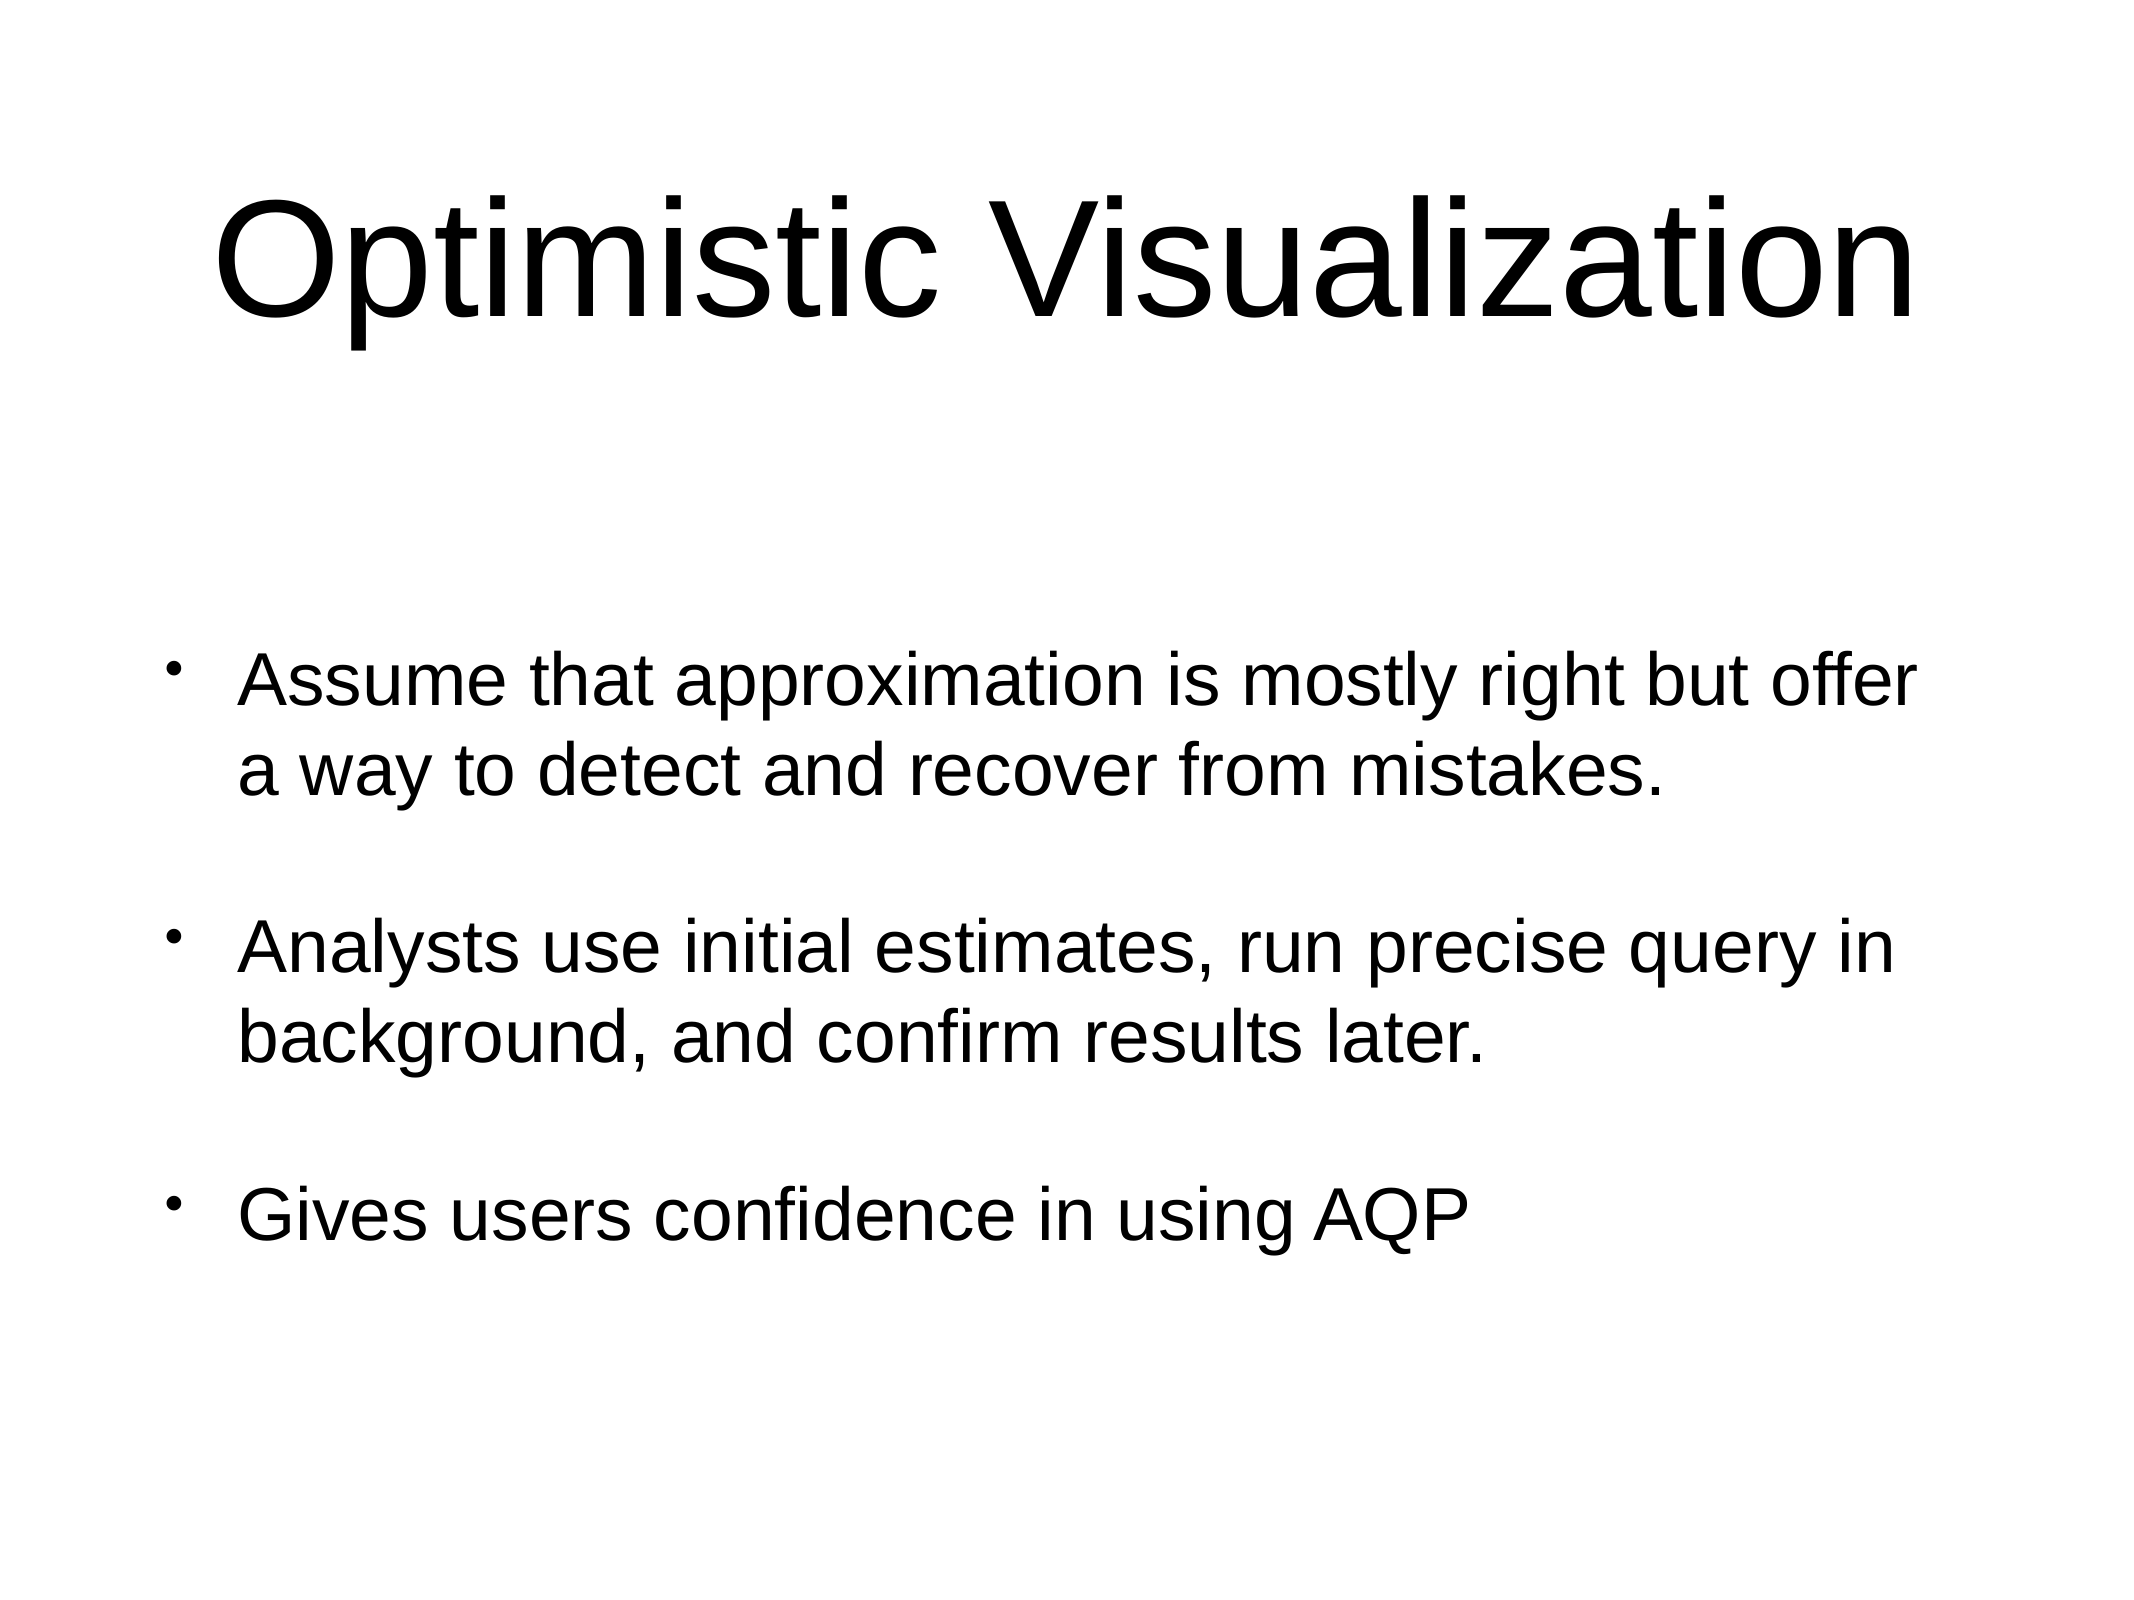

# Optimistic Visualization
Assume that approximation is mostly right but offer a way to detect and recover from mistakes.
Analysts use initial estimates, run precise query in background, and confirm results later.
Gives users confidence in using AQP